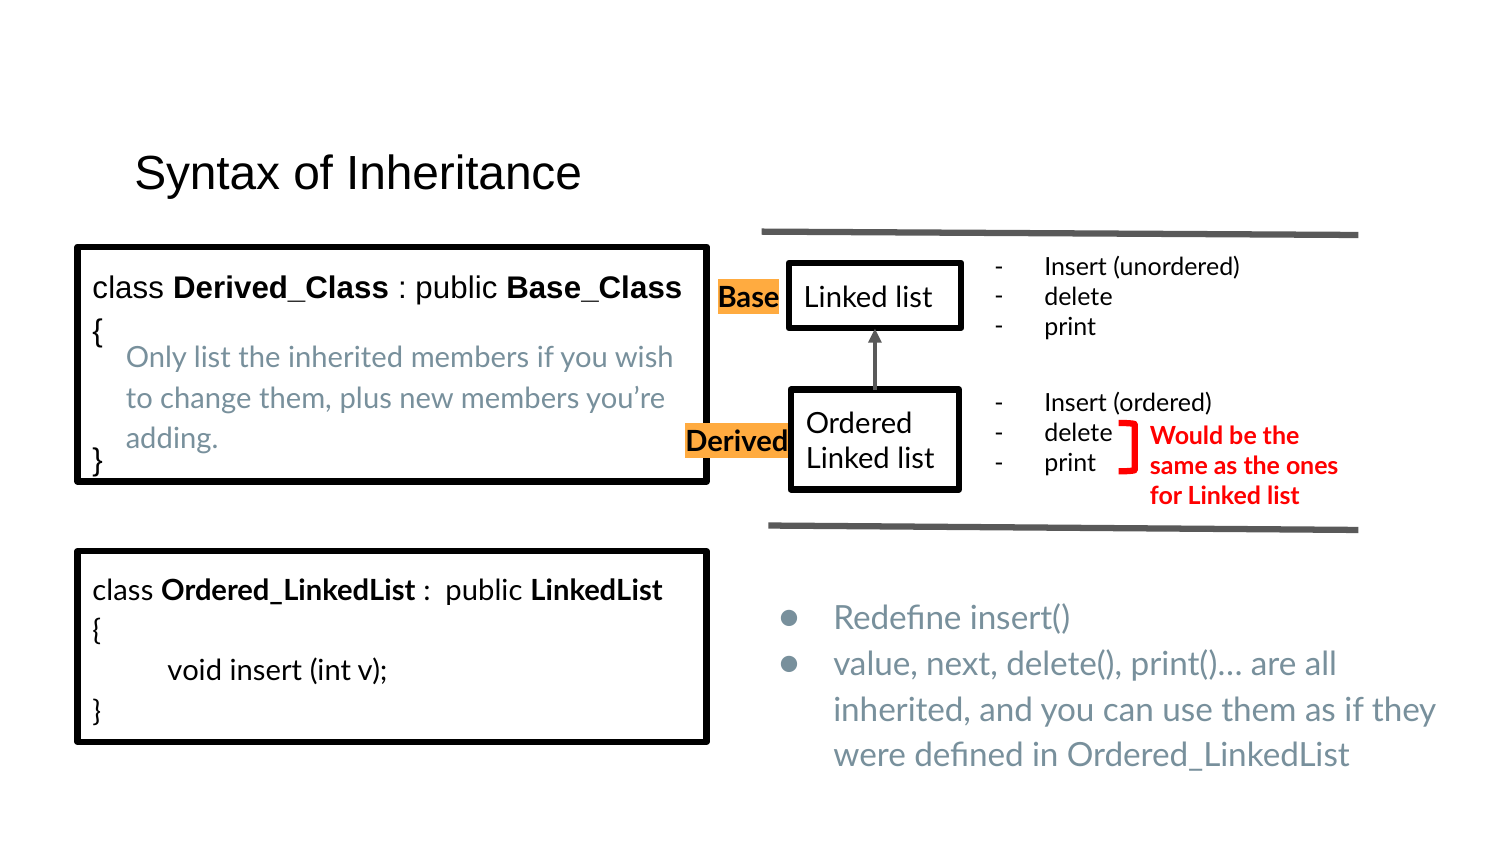

# Syntax of Inheritance
Insert (unordered)
delete
print
Linked list
Ordered Linked list
Insert (ordered)
delete
print
Would be the same as the ones for Linked list

class Derived_Class : public Base_Class
{

}
Base
Only list the inherited members if you wish to change them, plus new members you’re adding.
Derived
class Ordered_LinkedList :  public LinkedList
{
void insert (int v);
}
Redefine insert()
value, next, delete(), print()… are all inherited, and you can use them as if they were defined in Ordered_LinkedList